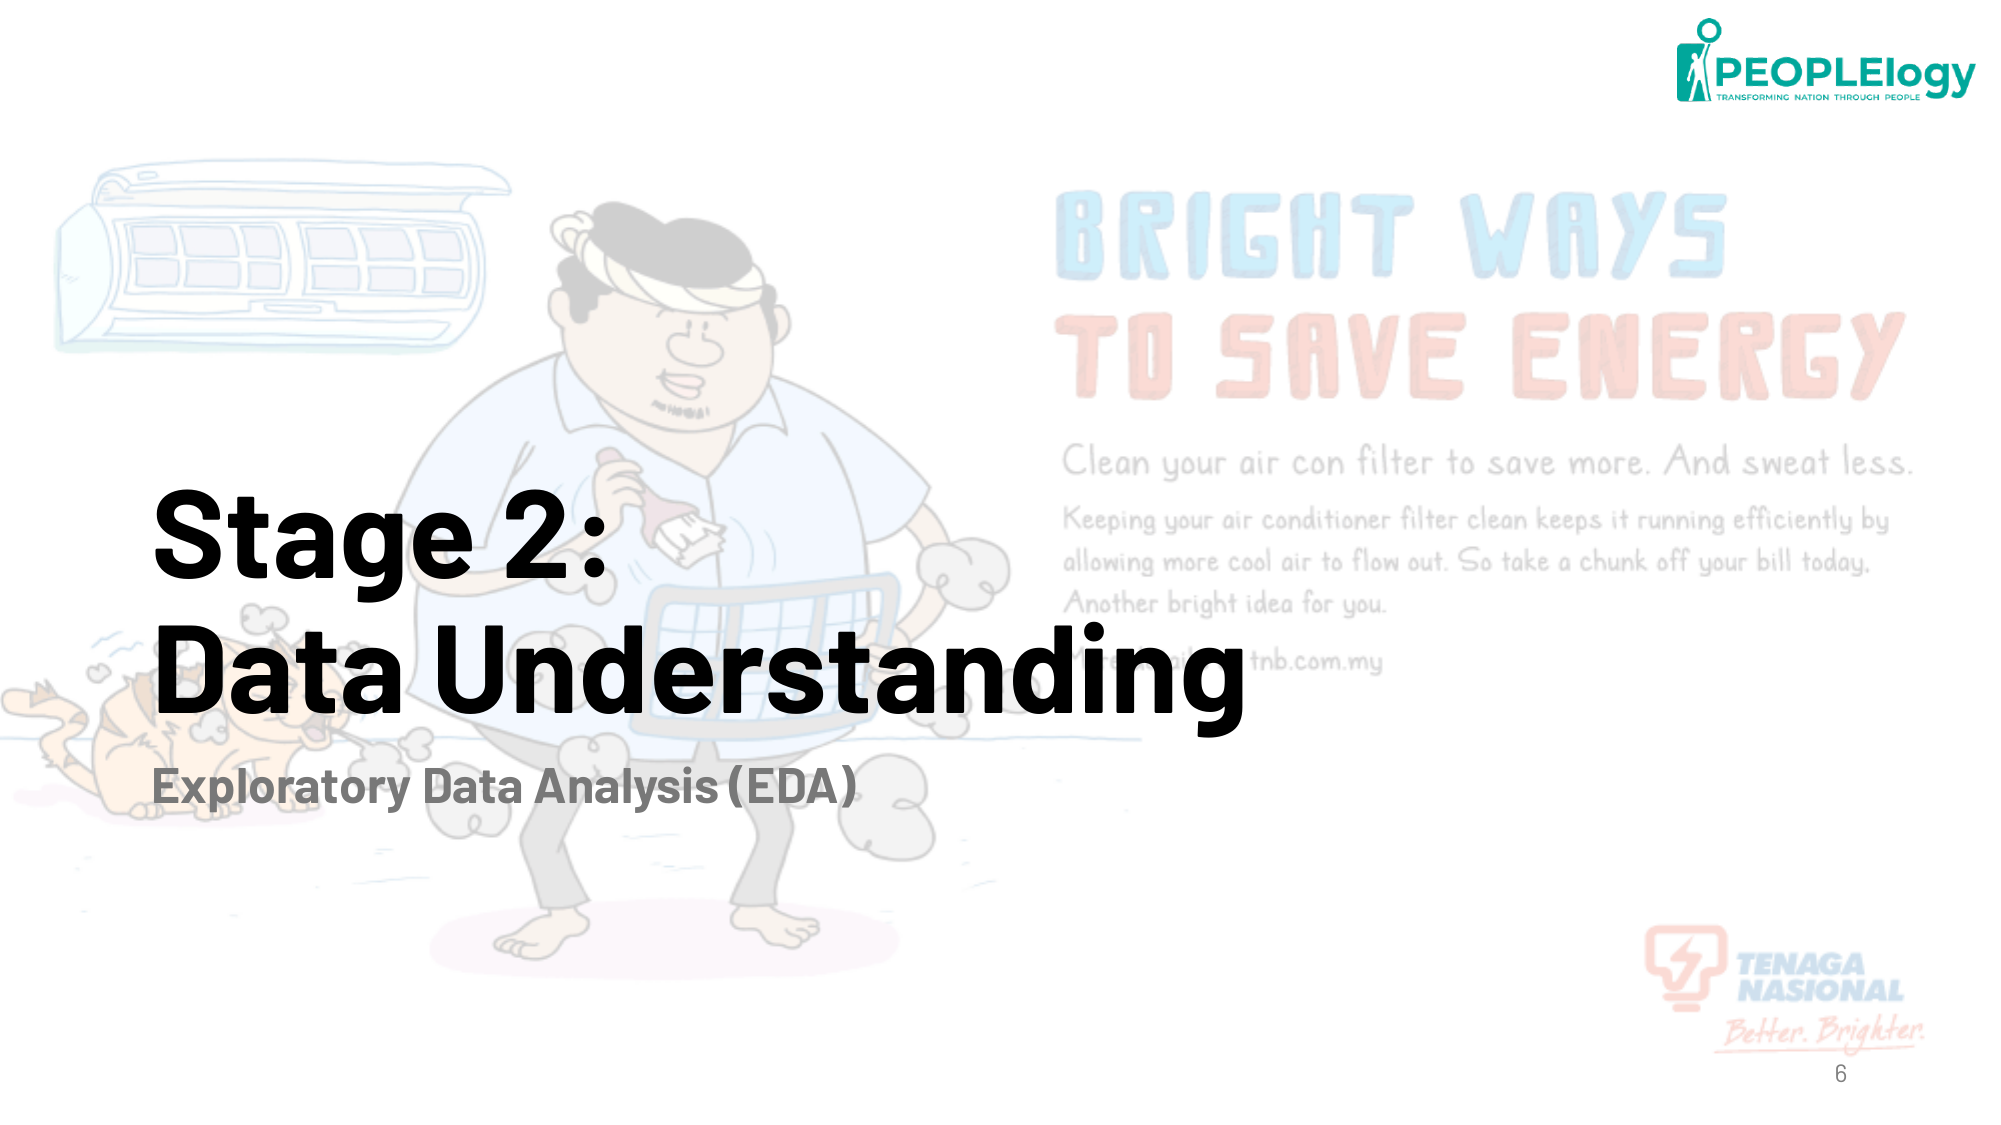

# Stage 2: Data Understanding
Exploratory Data Analysis (EDA)
6